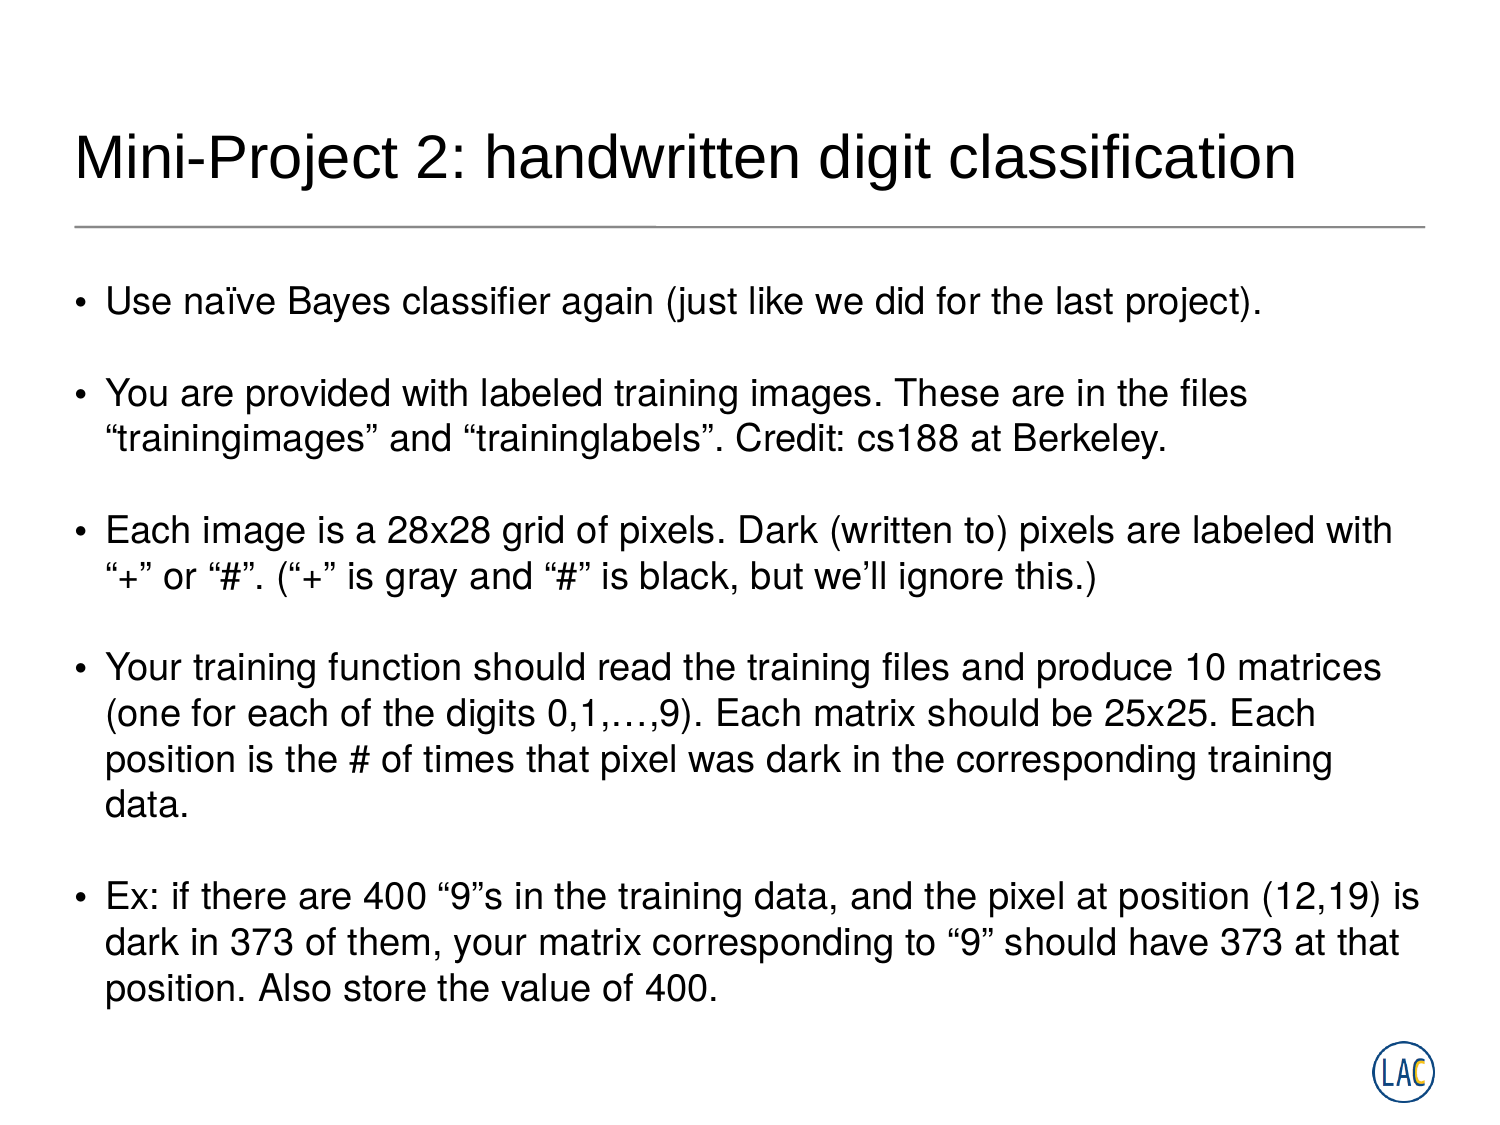

# Mini-Project 2: handwritten digit classification
Use naïve Bayes classifier again (just like we did for the last project).

You are provided with labeled training images. These are in the files “trainingimages” and “traininglabels”. Credit: cs188 at Berkeley.

Each image is a 28x28 grid of pixels. Dark (written to) pixels are labeled with “+” or “#”. (“+” is gray and “#” is black, but we’ll ignore this.)

Your training function should read the training files and produce 10 matrices (one for each of the digits 0,1,…,9). Each matrix should be 25x25. Each position is the # of times that pixel was dark in the corresponding training data.

Ex: if there are 400 “9”s in the training data, and the pixel at position (12,19) is dark in 373 of them, your matrix corresponding to “9” should have 373 at that position. Also store the value of 400.